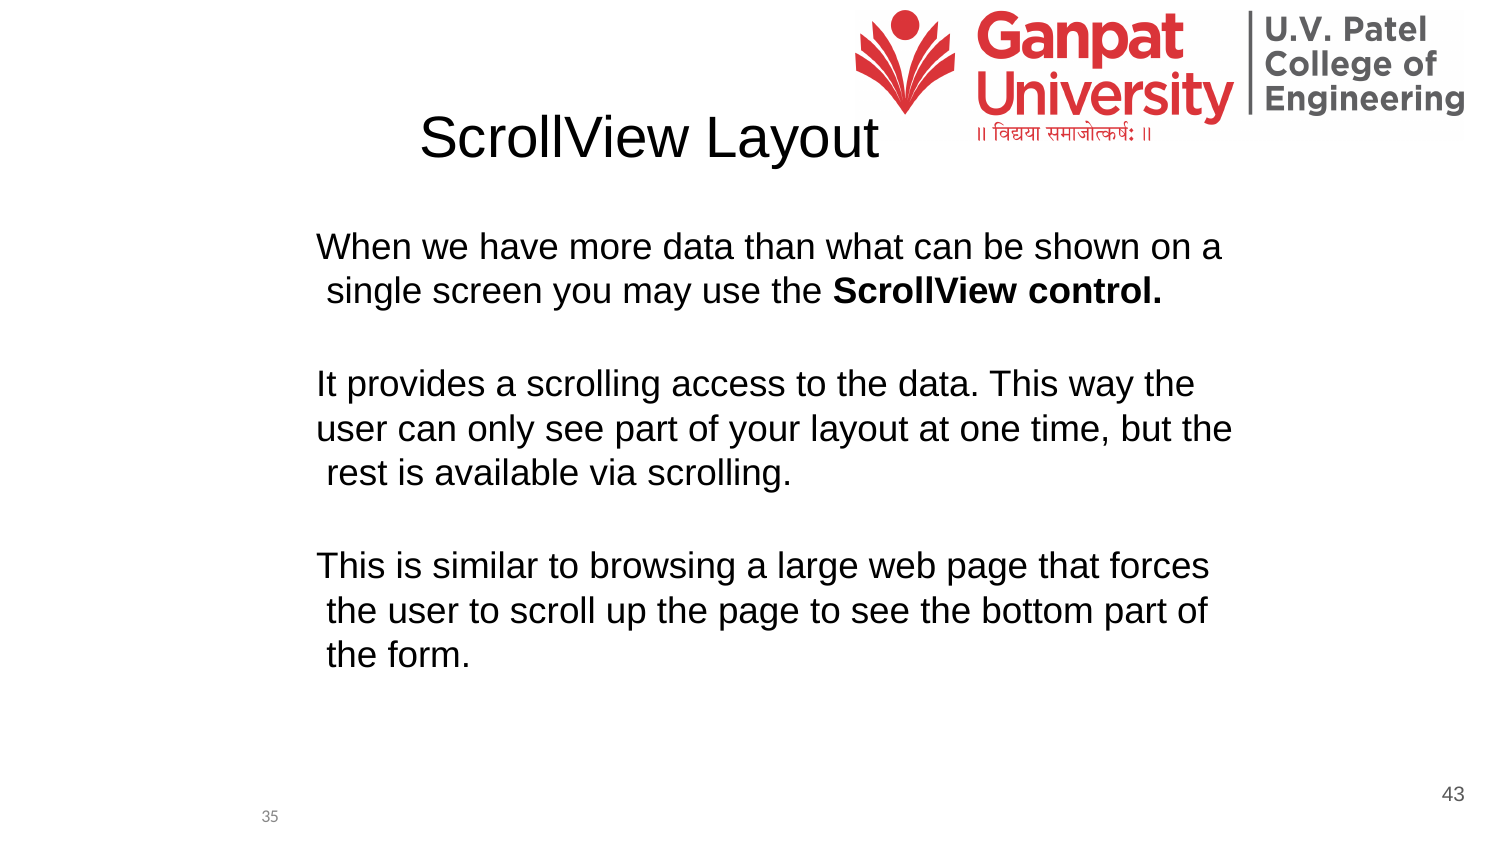

# ScrollView Layout
When we have more data than what can be shown on a  single screen you may use the ScrollView control.

It provides a scrolling access to the data. This way the  user can only see part of your layout at one time, but the  rest is available via scrolling.

This is similar to browsing a large web page that forces  the user to scroll up the page to see the bottom part of  the form.
43
35